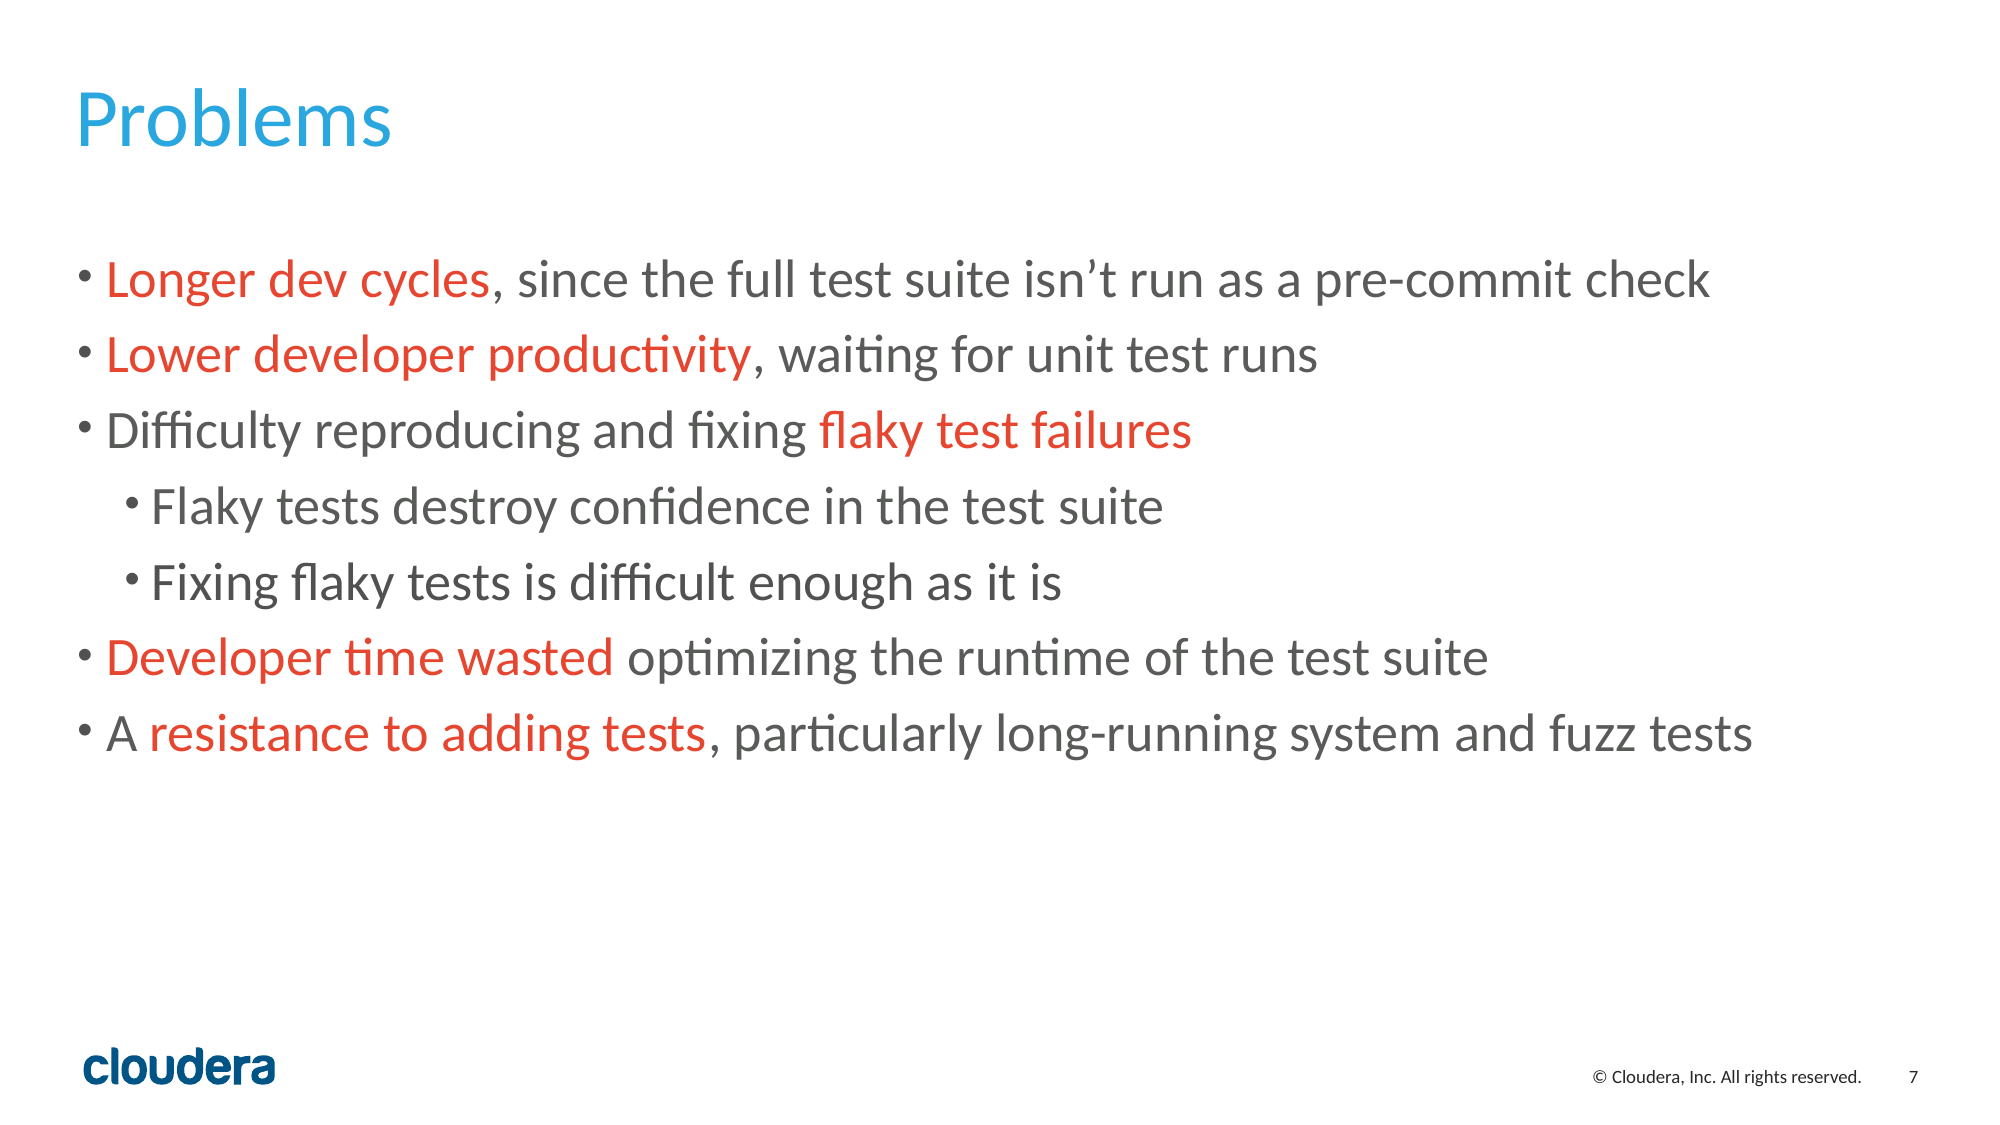

# Problems
Longer dev cycles, since the full test suite isn’t run as a pre-commit check
Lower developer productivity, waiting for unit test runs
Difficulty reproducing and fixing flaky test failures
Flaky tests destroy confidence in the test suite
Fixing flaky tests is difficult enough as it is
Developer time wasted optimizing the runtime of the test suite
A resistance to adding tests, particularly long-running system and fuzz tests